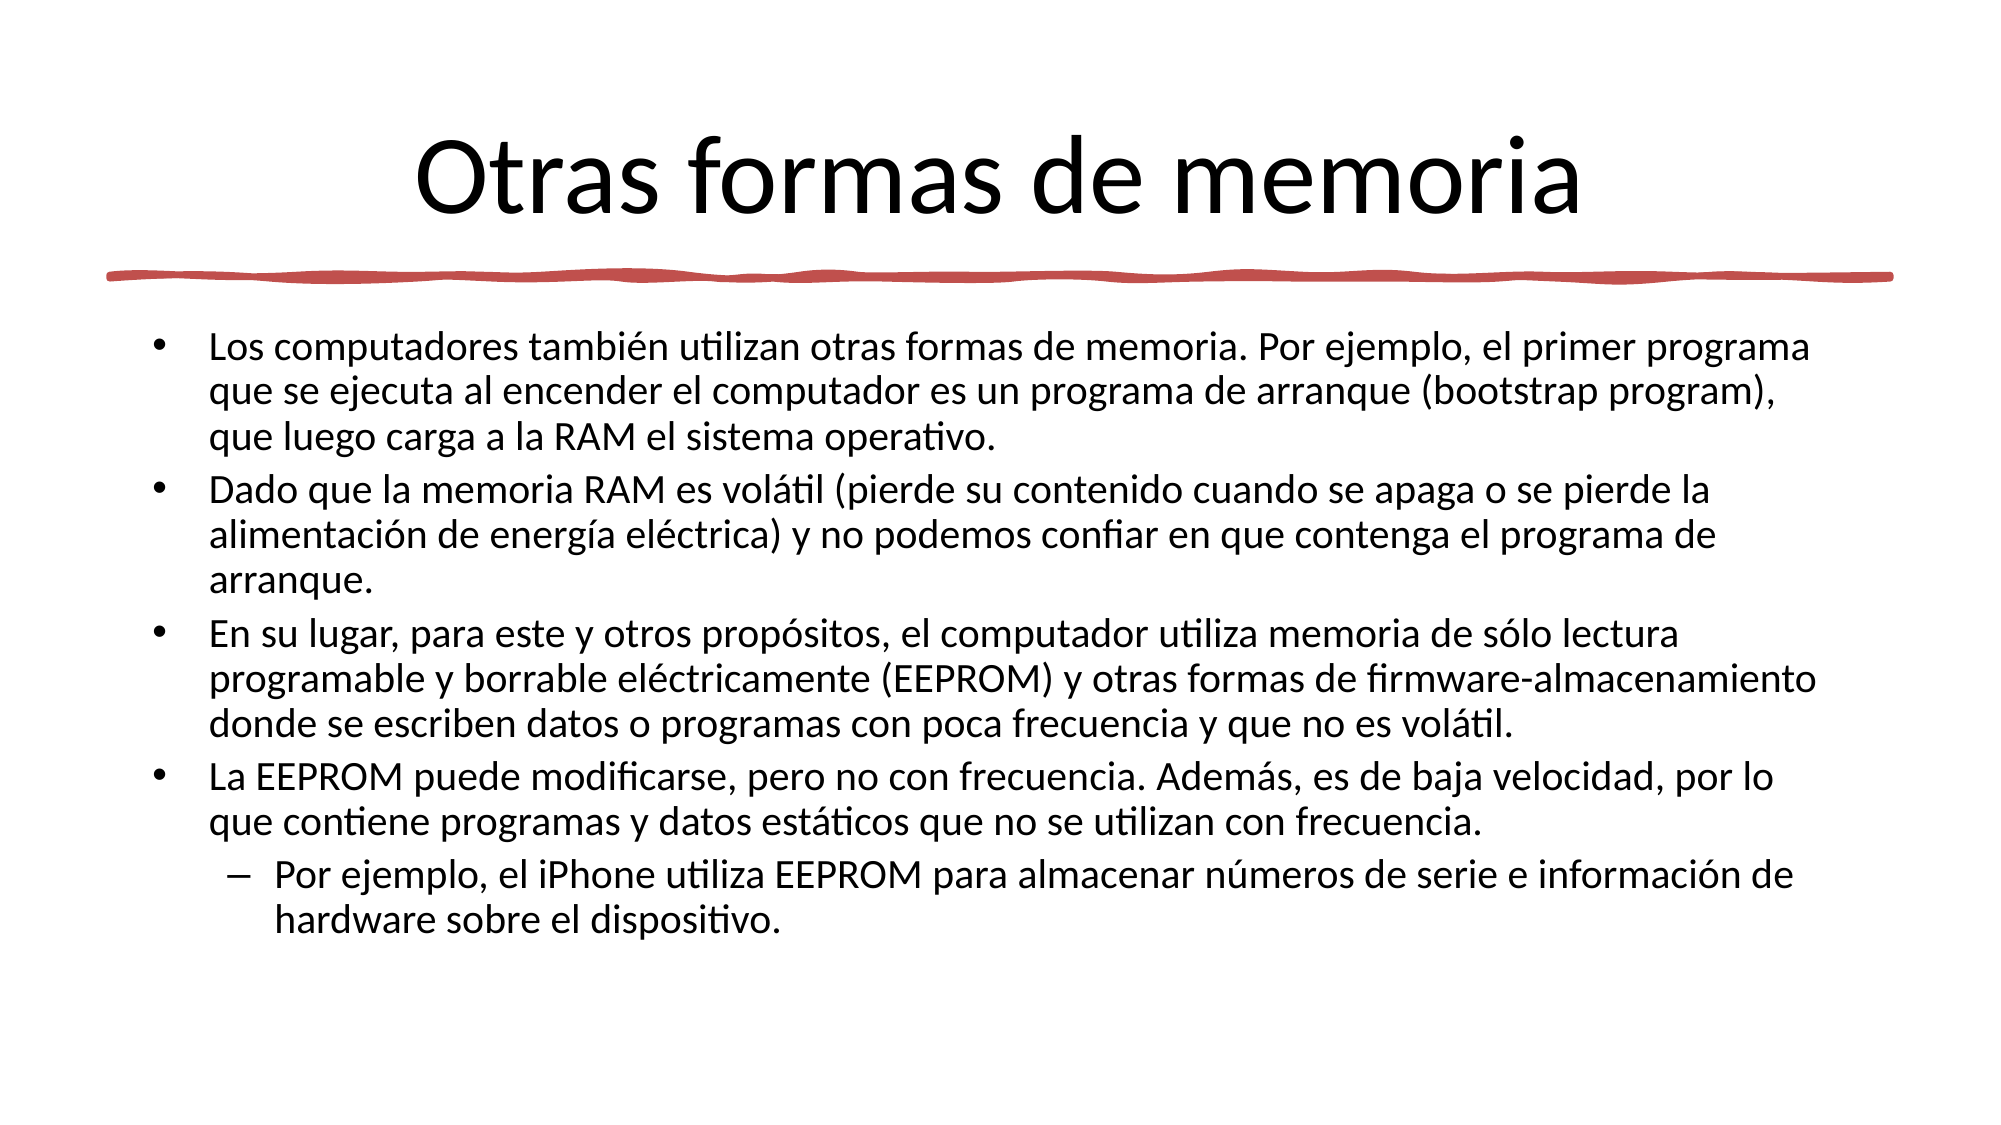

# Otras formas de memoria

Los computadores también utilizan otras formas de memoria. Por ejemplo, el primer programa que se ejecuta al encender el computador es un programa de arranque (bootstrap program), que luego carga a la RAM el sistema operativo.
Dado que la memoria RAM es volátil (pierde su contenido cuando se apaga o se pierde la alimentación de energía eléctrica) y no podemos confiar en que contenga el programa de arranque.
En su lugar, para este y otros propósitos, el computador utiliza memoria de sólo lectura programable y borrable eléctricamente (EEPROM) y otras formas de firmware-almacenamiento donde se escriben datos o programas con poca frecuencia y que no es volátil.
La EEPROM puede modificarse, pero no con frecuencia. Además, es de baja velocidad, por lo que contiene programas y datos estáticos que no se utilizan con frecuencia.
Por ejemplo, el iPhone utiliza EEPROM para almacenar números de serie e información de hardware sobre el dispositivo.